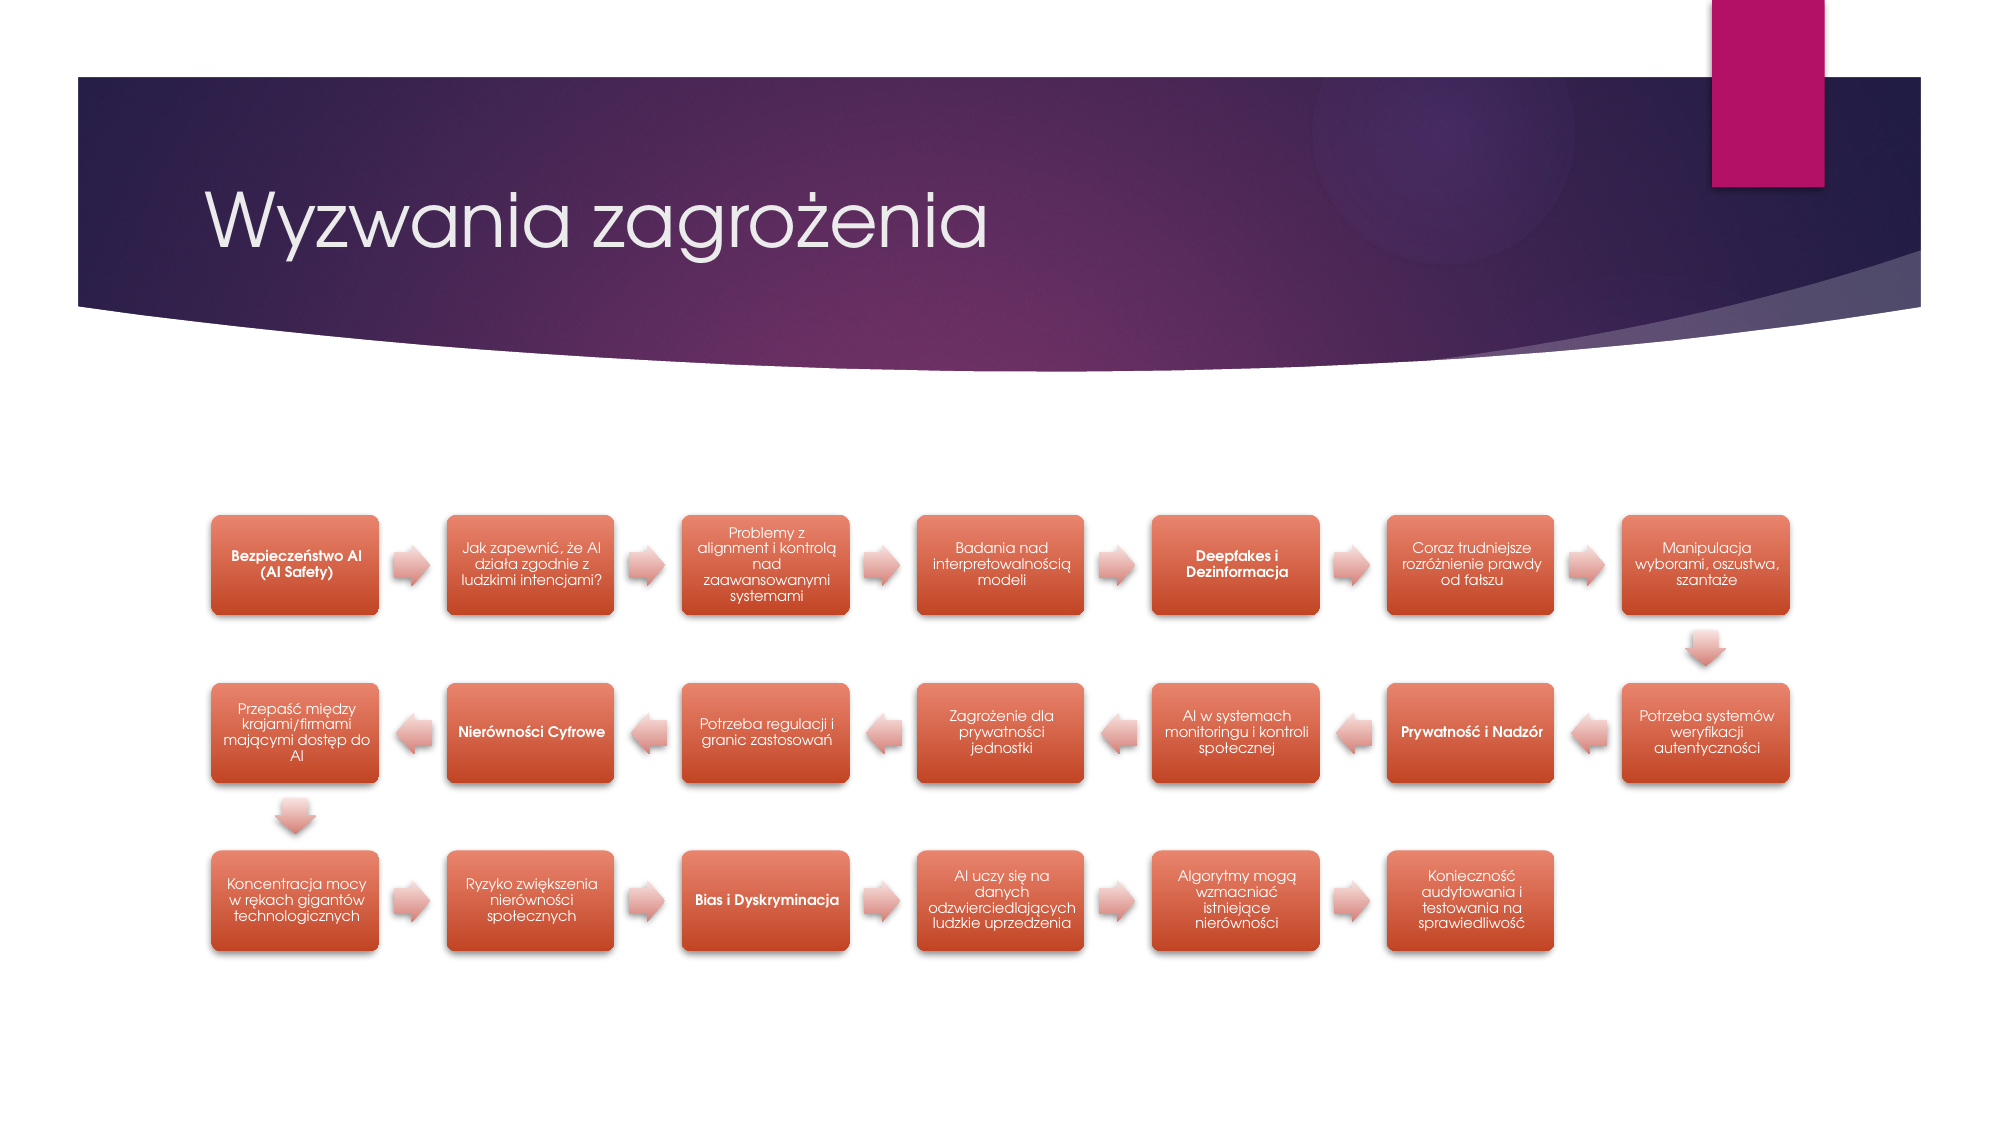

# Wyzwania zagrożenia
Bezpieczeństwo AI (AI Safety)

Jak zapewnić, że AI działa zgodnie z ludzkimi intencjami?

Problemy z alignment i kontrolą nad zaawansowanymi systemami

Badania nad interpretowalnością modeli

Deepfakes i Dezinformacja

Coraz trudniejsze rozróżnienie prawdy od fałszu

Manipulacja wyborami, oszustwa, szantaże

Potrzeba systemów weryfikacji autentyczności

Prywatność i Nadzór

AI w systemach monitoringu i kontroli społecznej

Zagrożenie dla prywatności jednostki

Potrzeba regulacji i granic zastosowań

Nierówności Cyfrowe

Przepaść między krajami/firmami mającymi dostęp do AI

Koncentracja mocy w rękach gigantów technologicznych

Ryzyko zwiększenia nierówności społecznych

Bias i Dyskryminacja

AI uczy się na danych odzwierciedlających ludzkie uprzedzenia

Algorytmy mogą wzmacniać istniejące nierówności

Konieczność audytowania i testowania na sprawiedliwość